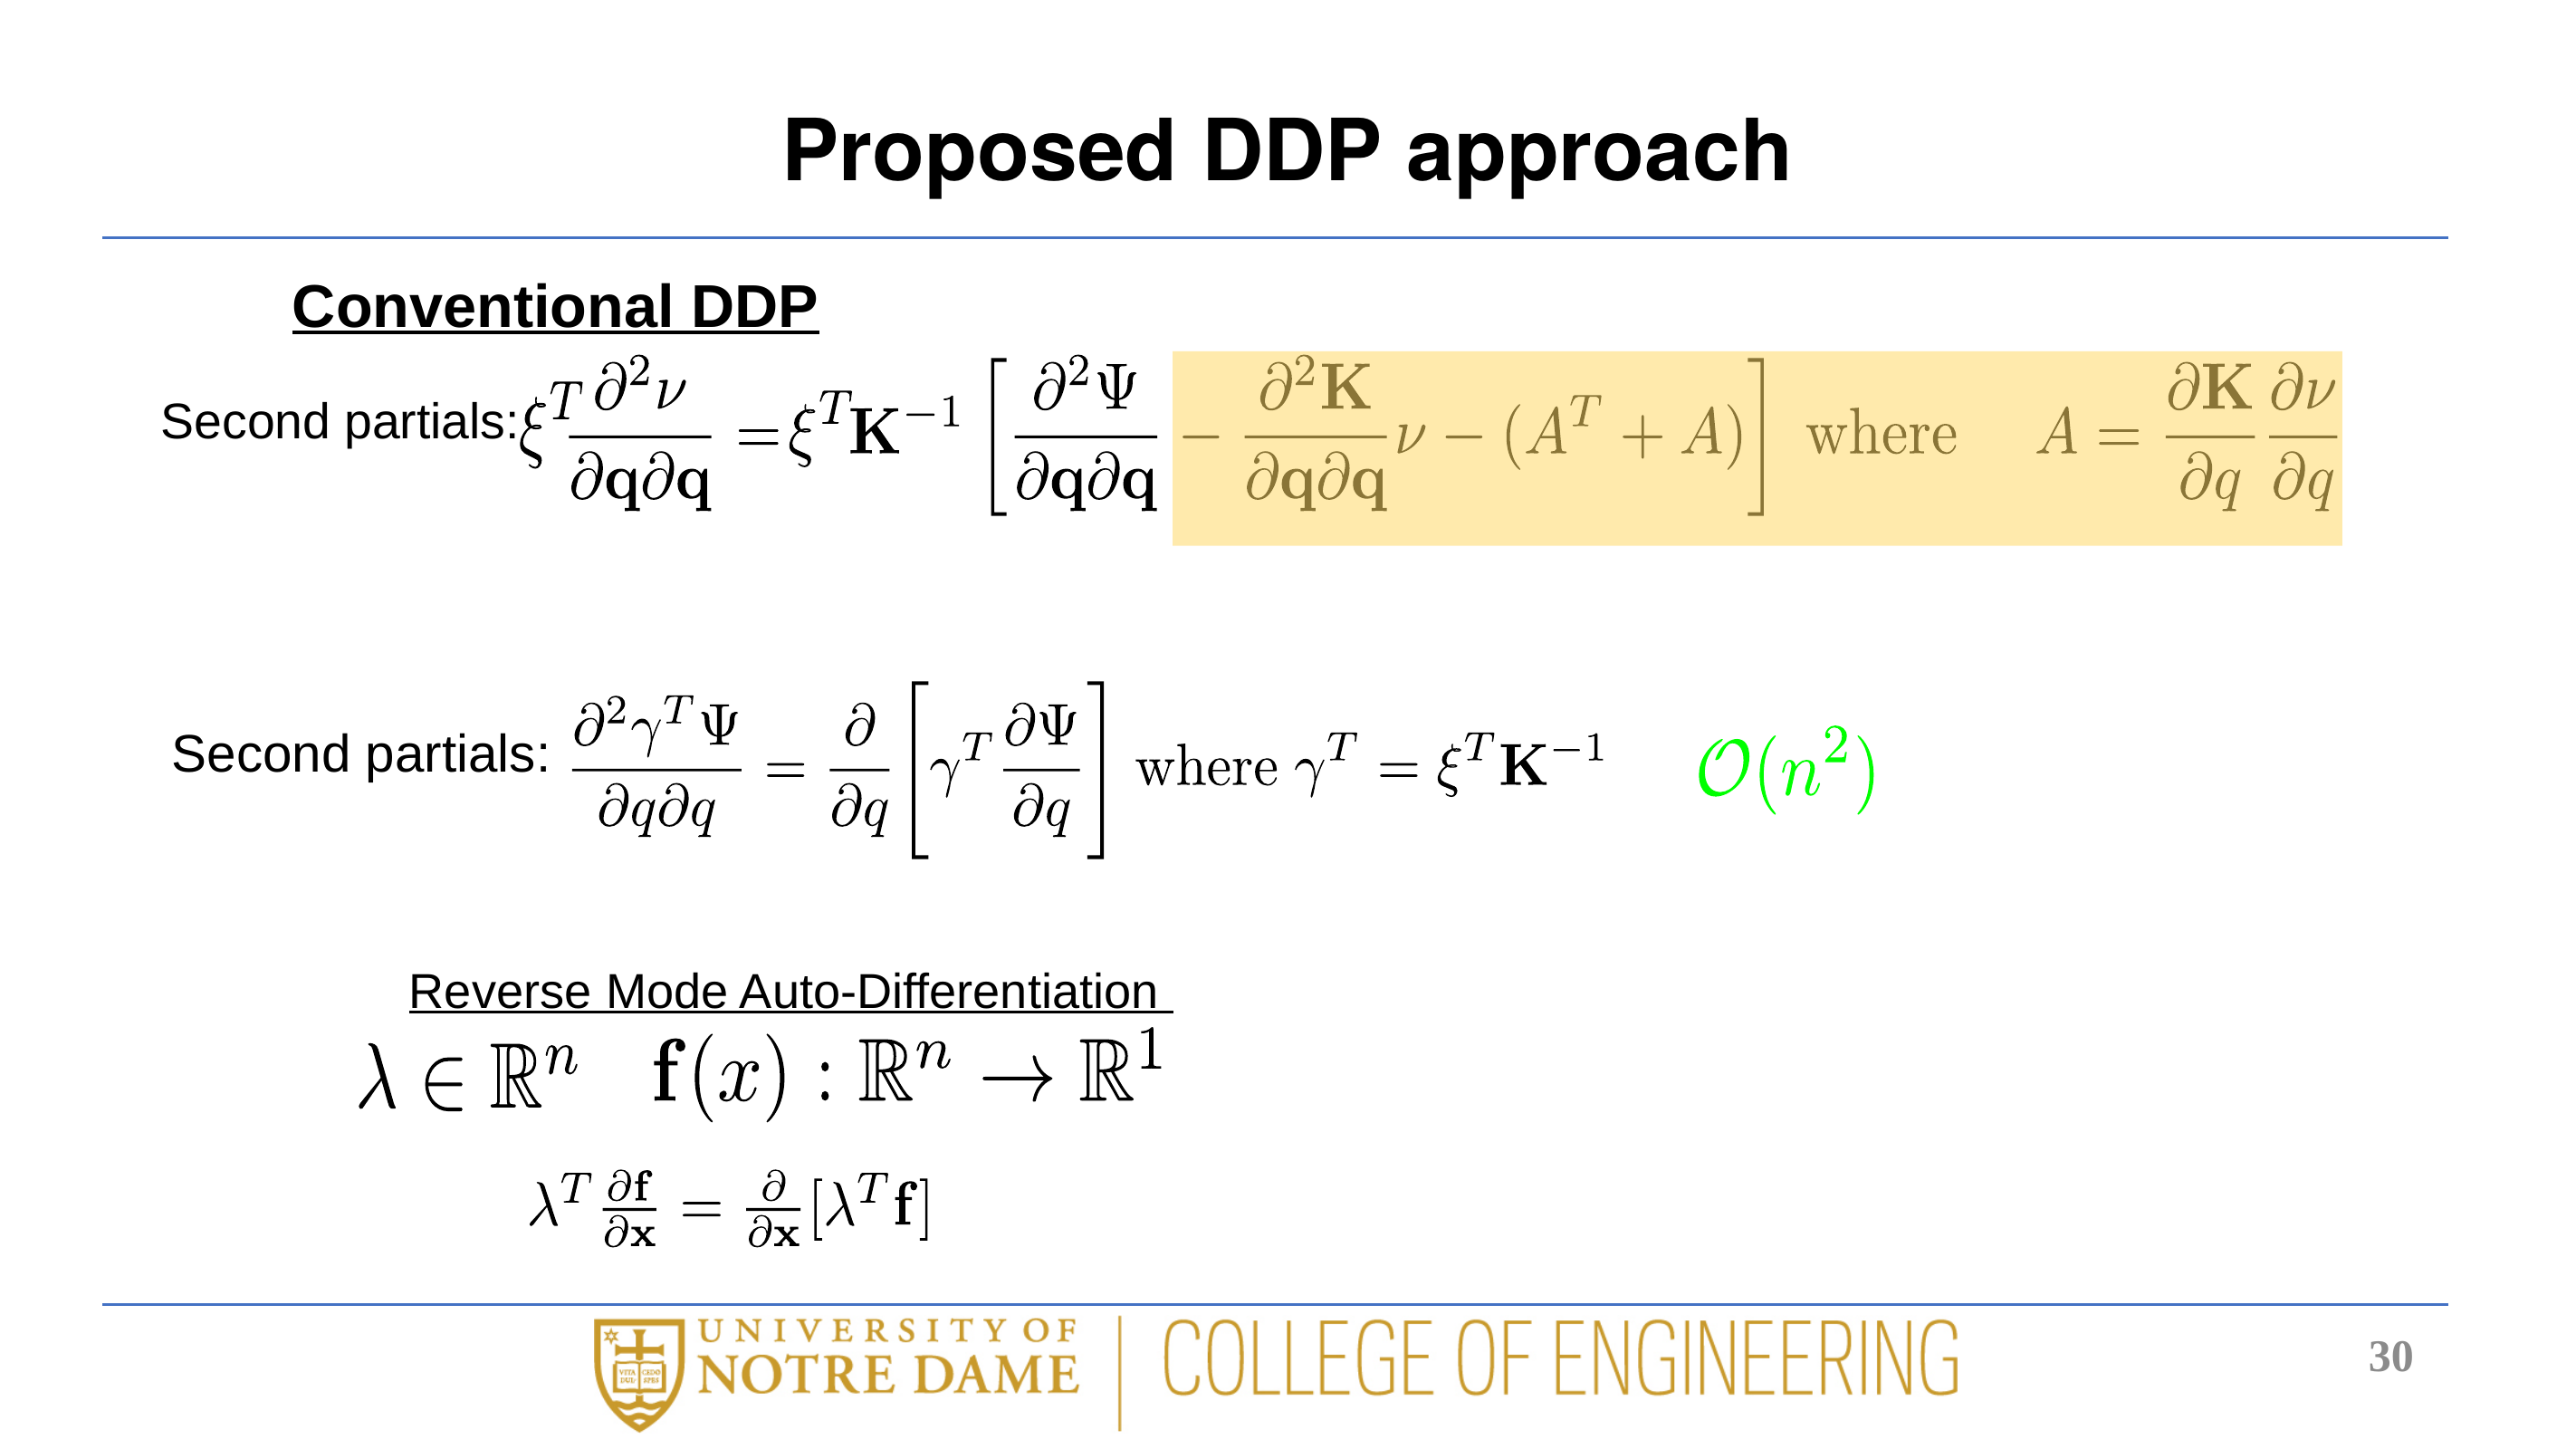

# Proposed DDP approach
Conventional DDP

Second partials:

Second partials:

Reverse Mode Auto-Differentiation

30